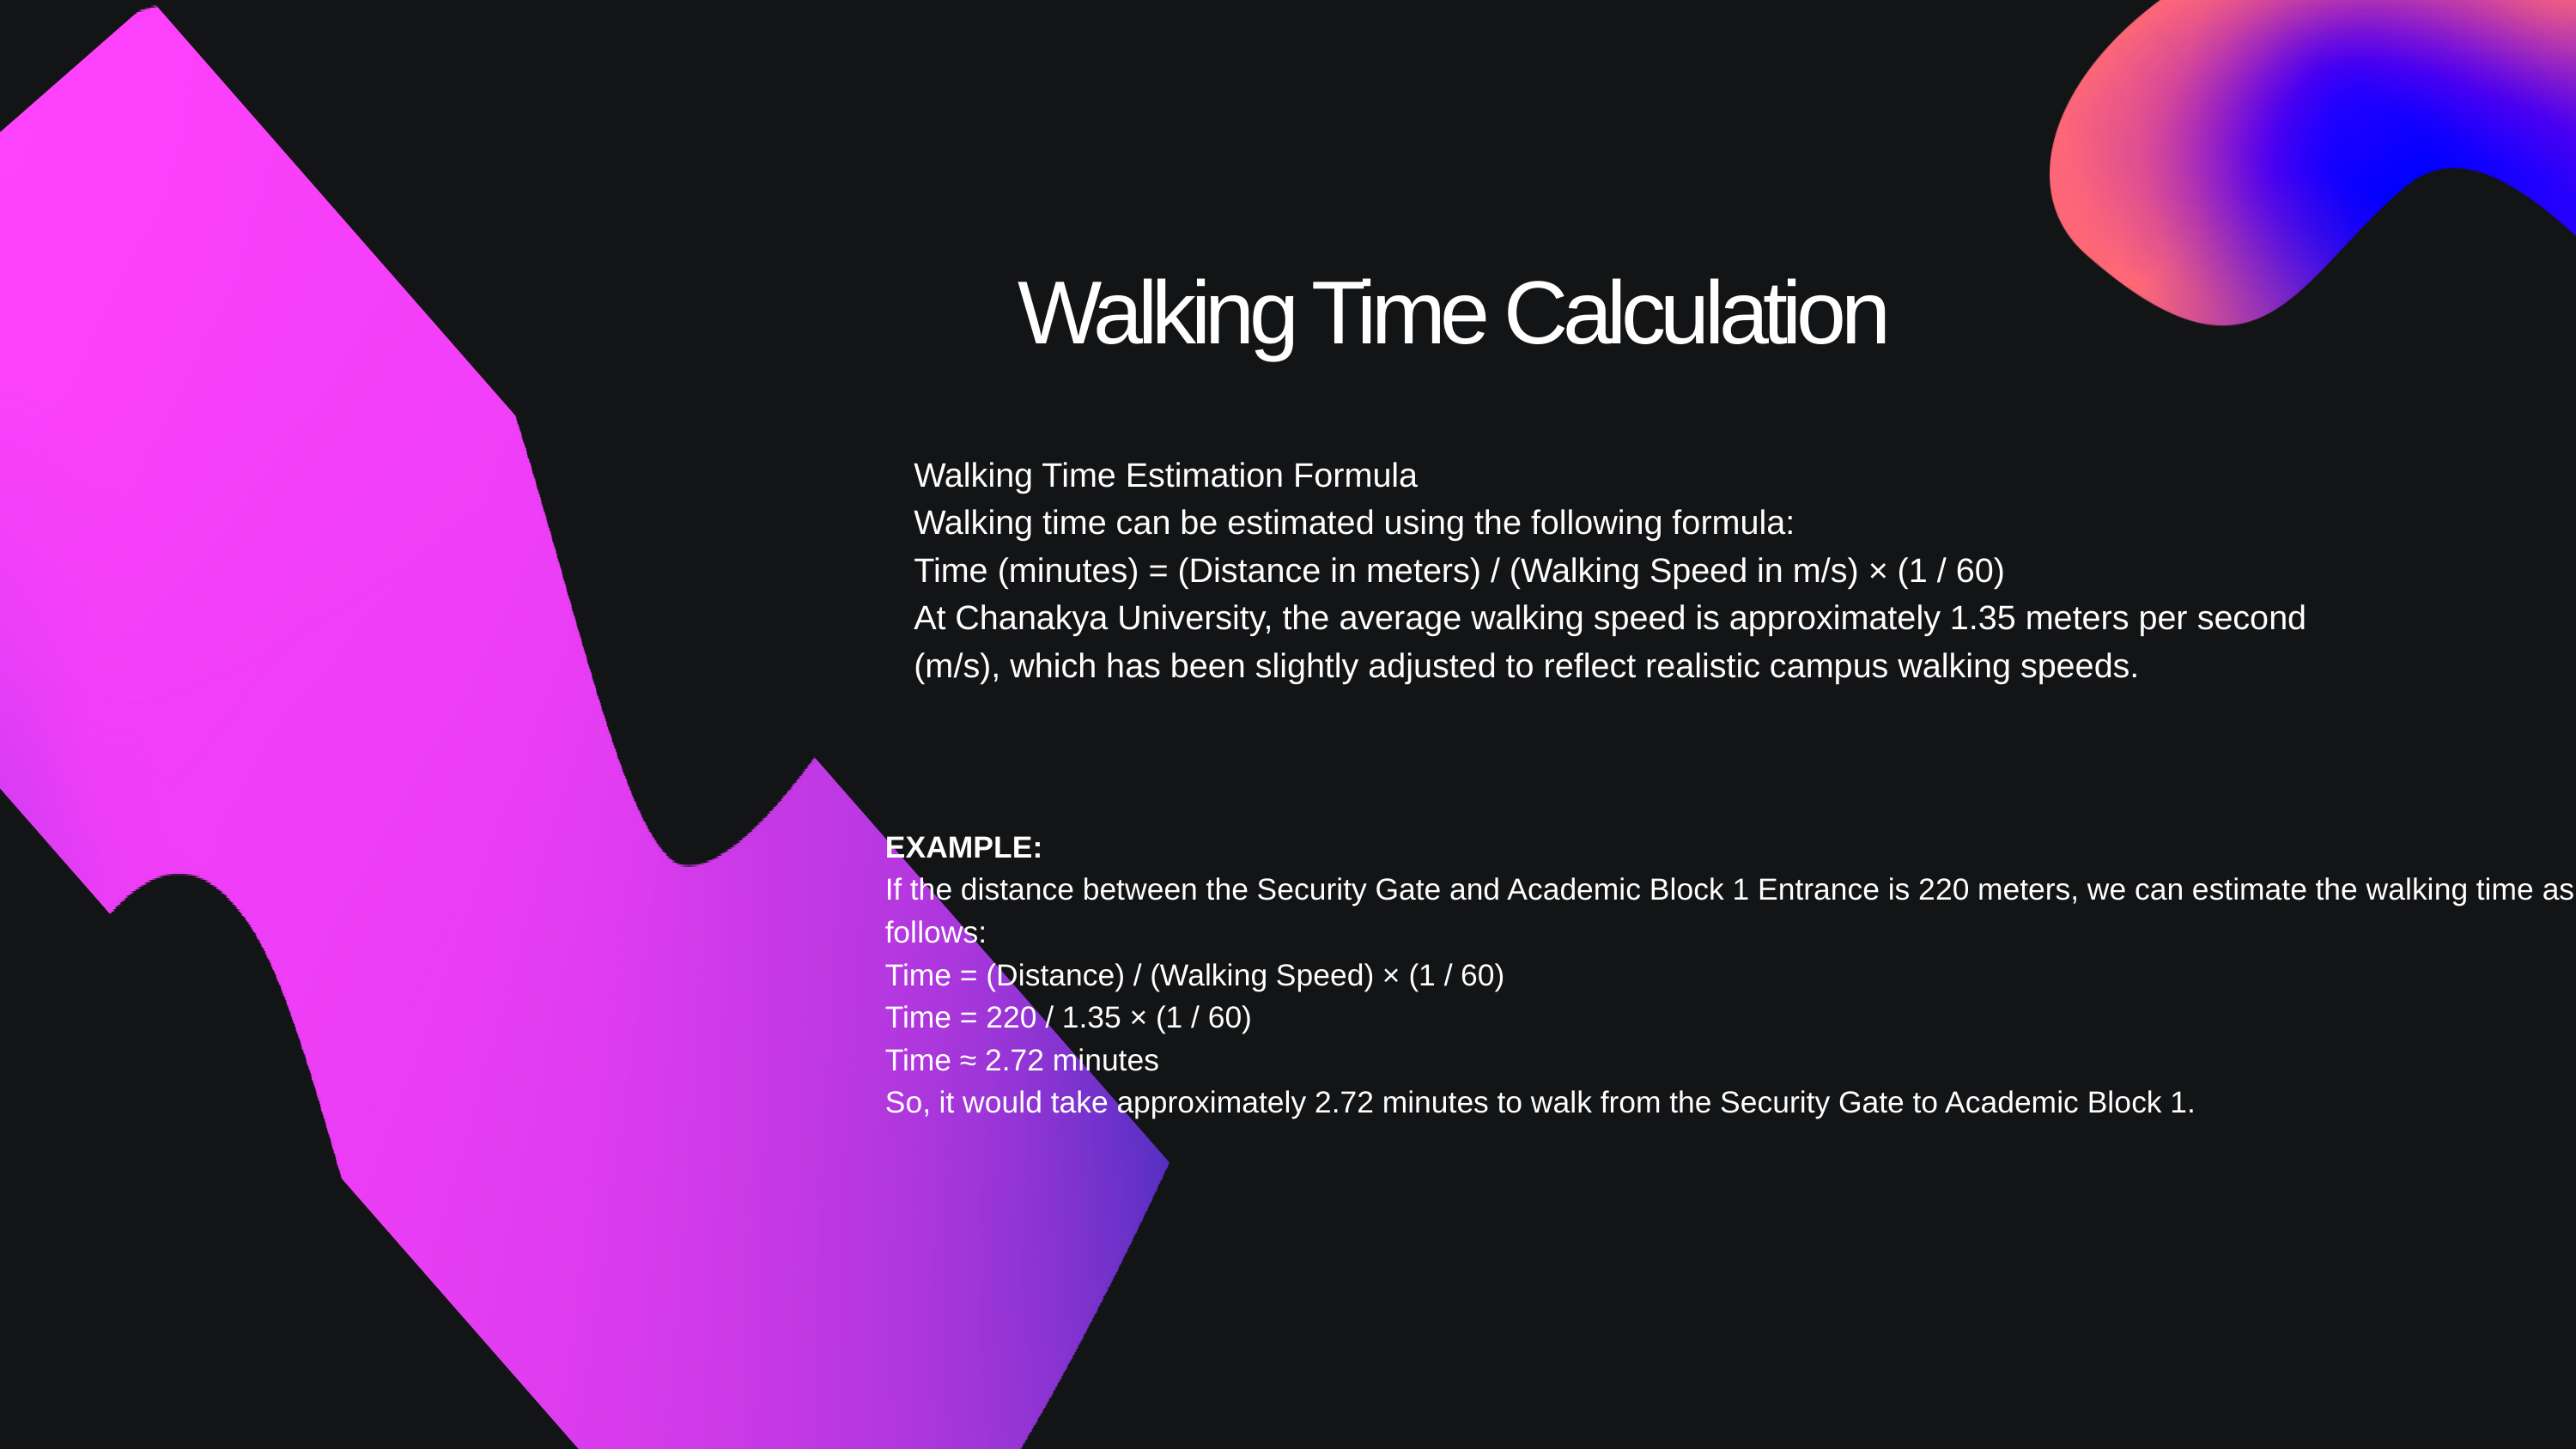

Walking Time Calculation
Walking Time Estimation Formula
Walking time can be estimated using the following formula:
Time (minutes) = (Distance in meters) / (Walking Speed in m/s) × (1 / 60)
At Chanakya University, the average walking speed is approximately 1.35 meters per second (m/s), which has been slightly adjusted to reflect realistic campus walking speeds.

EXAMPLE:
If the distance between the Security Gate and Academic Block 1 Entrance is 220 meters, we can estimate the walking time as follows:
Time = (Distance) / (Walking Speed) × (1 / 60)
Time = 220 / 1.35 × (1 / 60)
Time ≈ 2.72 minutes
So, it would take approximately 2.72 minutes to walk from the Security Gate to Academic Block 1.